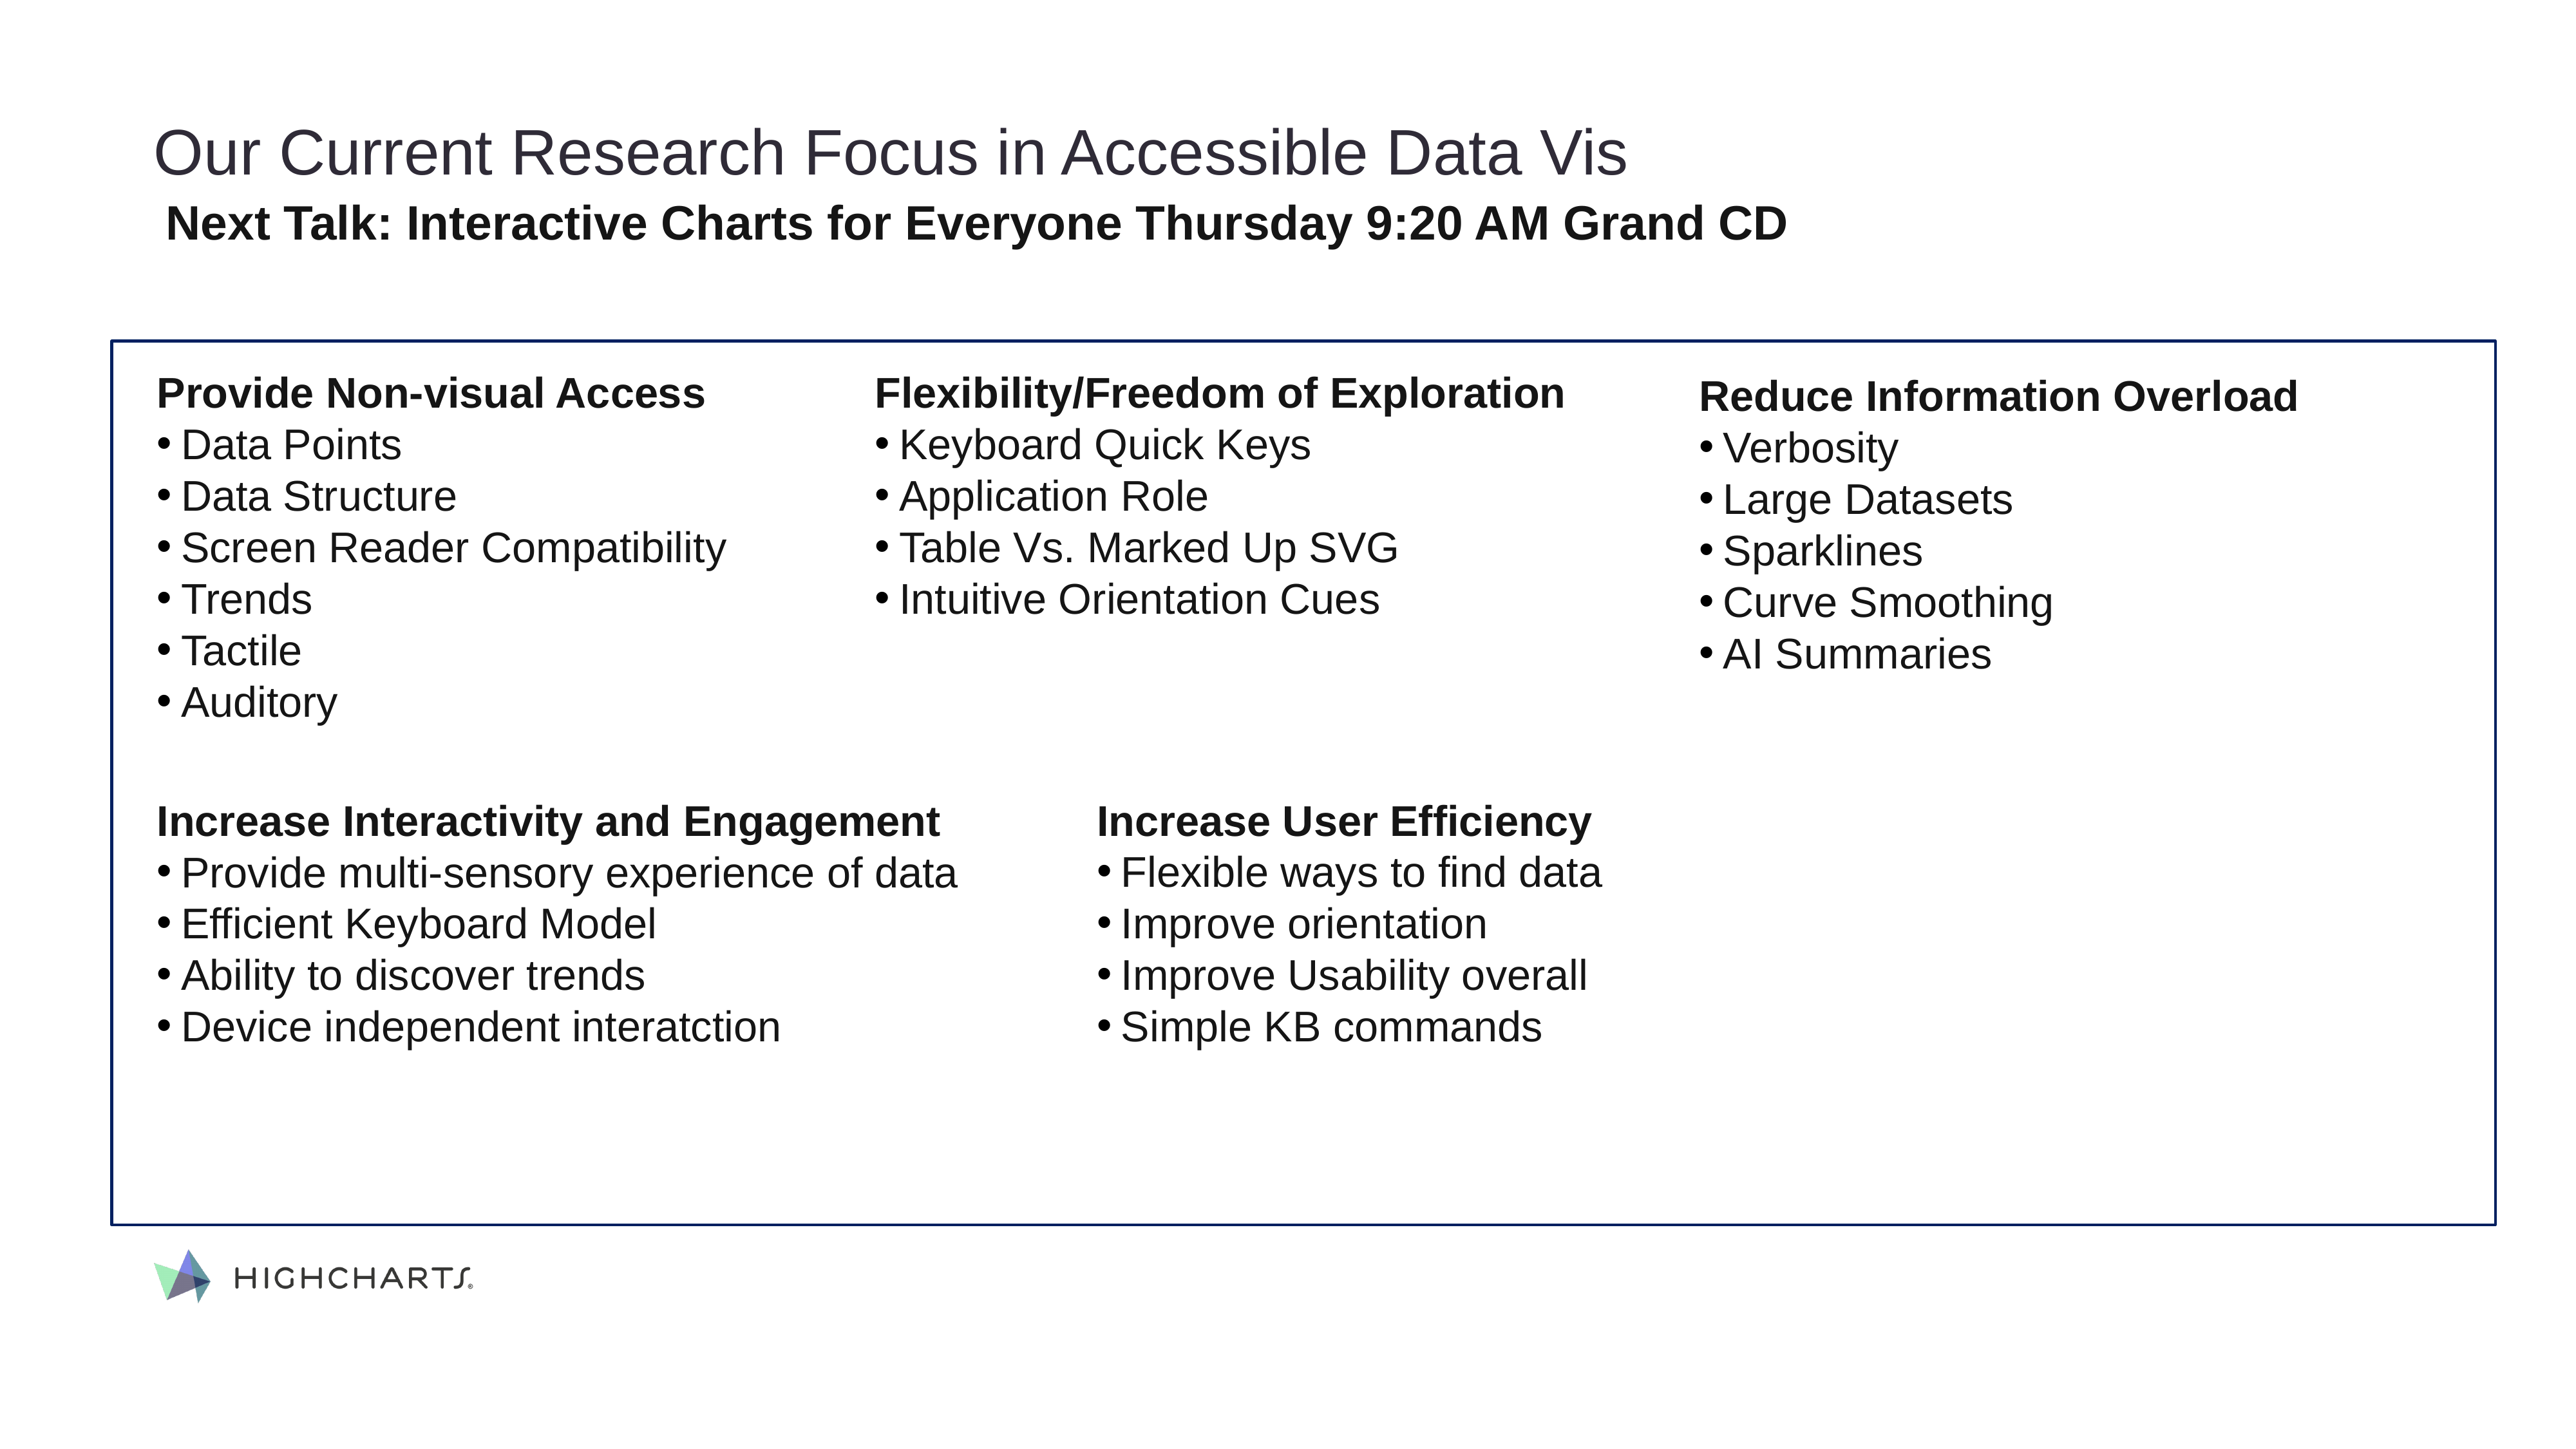

# Our Current Research Focus in Accessible Data Vis
Next Talk: Interactive Charts for Everyone Thursday 9:20 AM Grand CD

Provide Non-visual Access
Data Points
Data Structure
Screen Reader Compatibility
Trends
Tactile
Auditory

Flexibility/Freedom of Exploration
Keyboard Quick Keys
Application Role
Table Vs. Marked Up SVG
Intuitive Orientation Cues

Reduce Information Overload
Verbosity
Large Datasets
Sparklines
Curve Smoothing
AI Summaries

Increase User Efficiency
Flexible ways to find data
Improve orientation
Improve Usability overall
Simple KB commands

Increase Interactivity and Engagement
Provide multi-sensory experience of data
Efficient Keyboard Model
Ability to discover trends
Device independent interatction